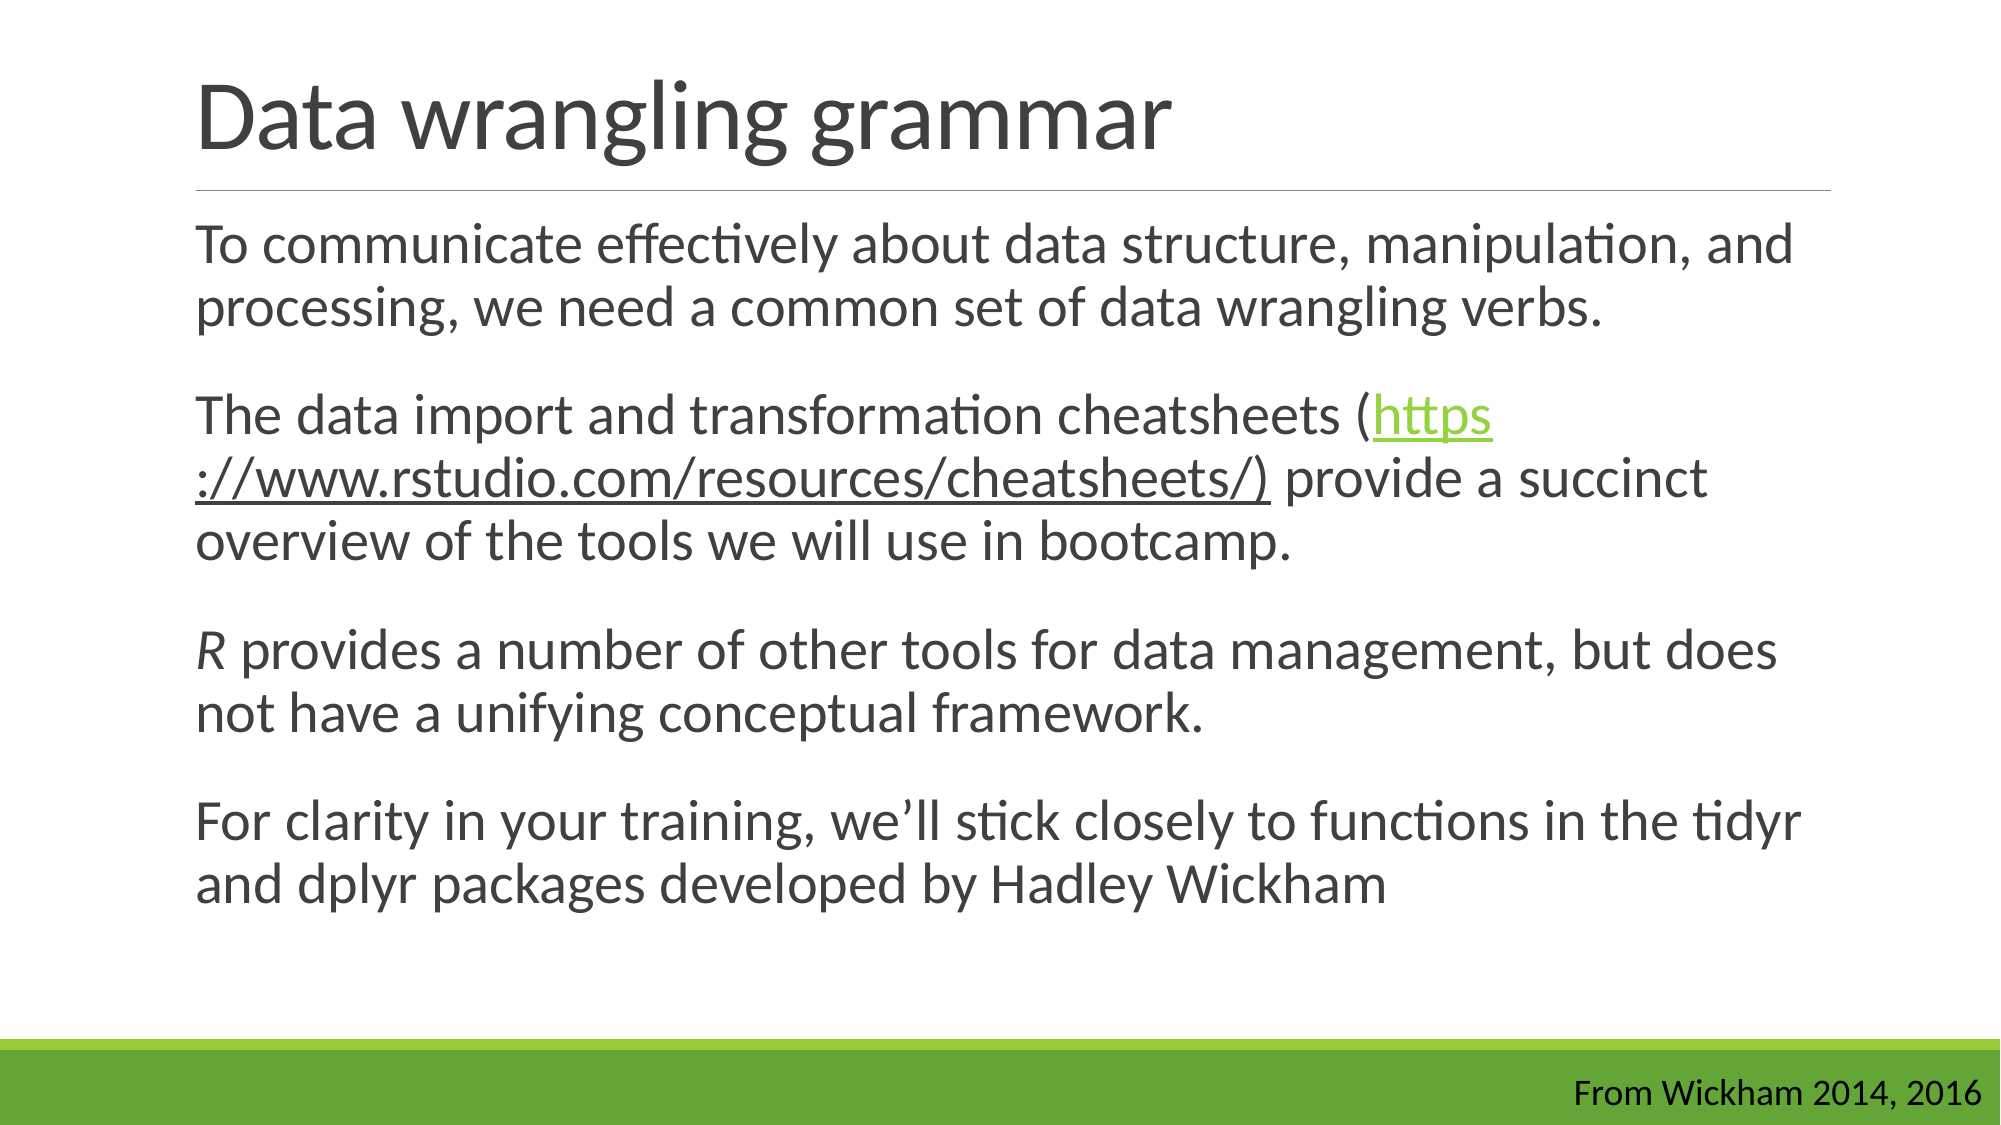

# Data wrangling grammar
To communicate effectively about data structure, manipulation, and processing, we need a common set of data wrangling verbs.
The data import and transformation cheatsheets (https://www.rstudio.com/resources/cheatsheets/) provide a succinct overview of the tools we will use in bootcamp.
R provides a number of other tools for data management, but does not have a unifying conceptual framework.
For clarity in your training, we’ll stick closely to functions in the tidyr and dplyr packages developed by Hadley Wickham
From Wickham 2014, 2016